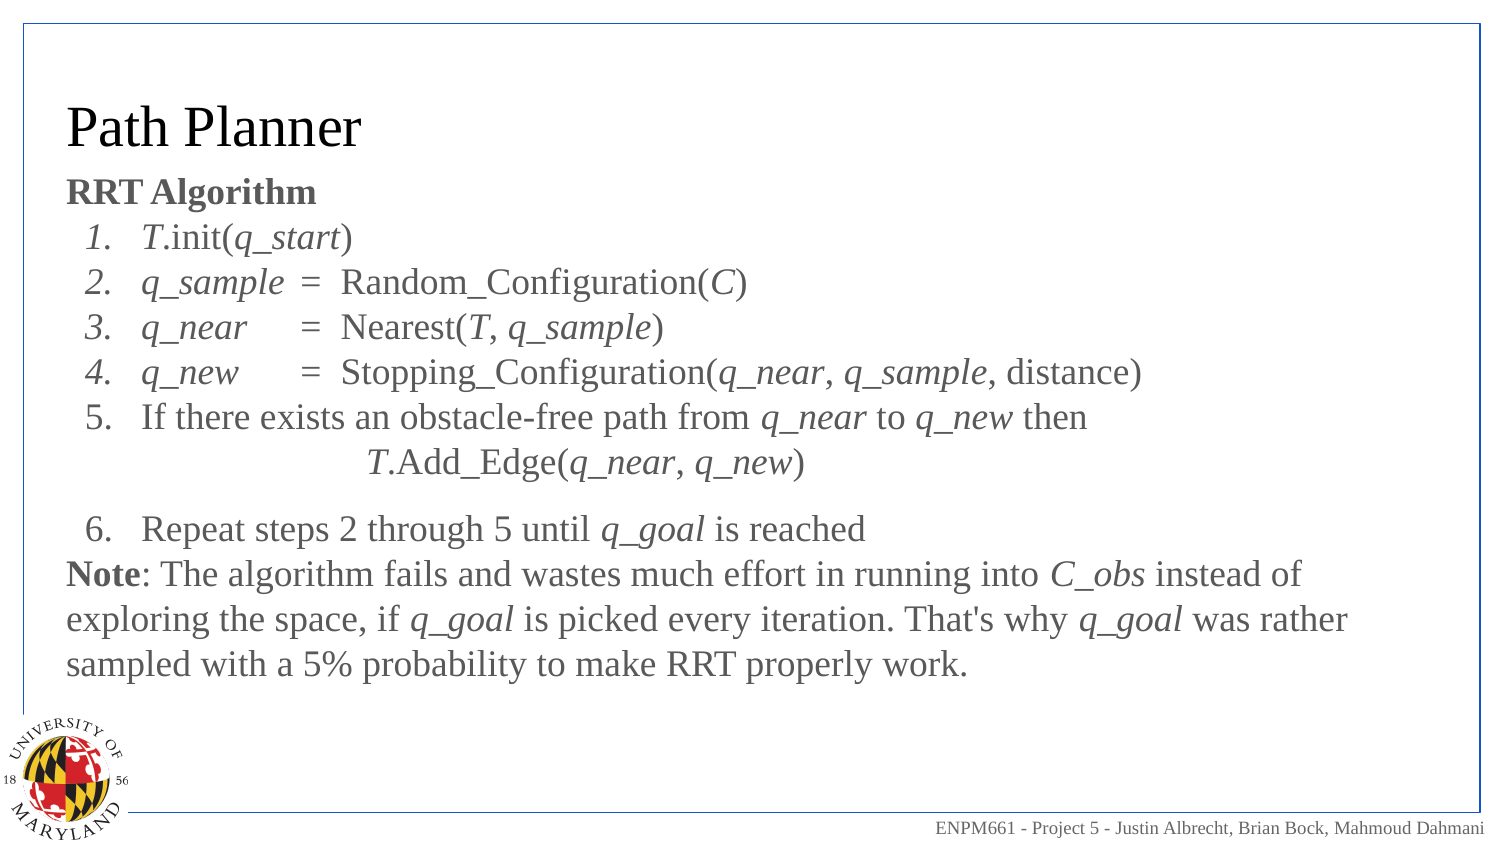

# Path Planner
RRT Algorithm
T.init(q_start)
q_sample	 =  Random_Configuration(C)
q_near 	 =  Nearest(T, q_sample)
q_new 	 =  Stopping_Configuration(q_near, q_sample, distance)
If there exists an obstacle-free path from q_near to q_new then
		T.Add_Edge(q_near, q_new)
Repeat steps 2 through 5 until q_goal is reached
Note: The algorithm fails and wastes much effort in running into C_obs instead of exploring the space, if q_goal is picked every iteration. That's why q_goal was rather sampled with a 5% probability to make RRT properly work.